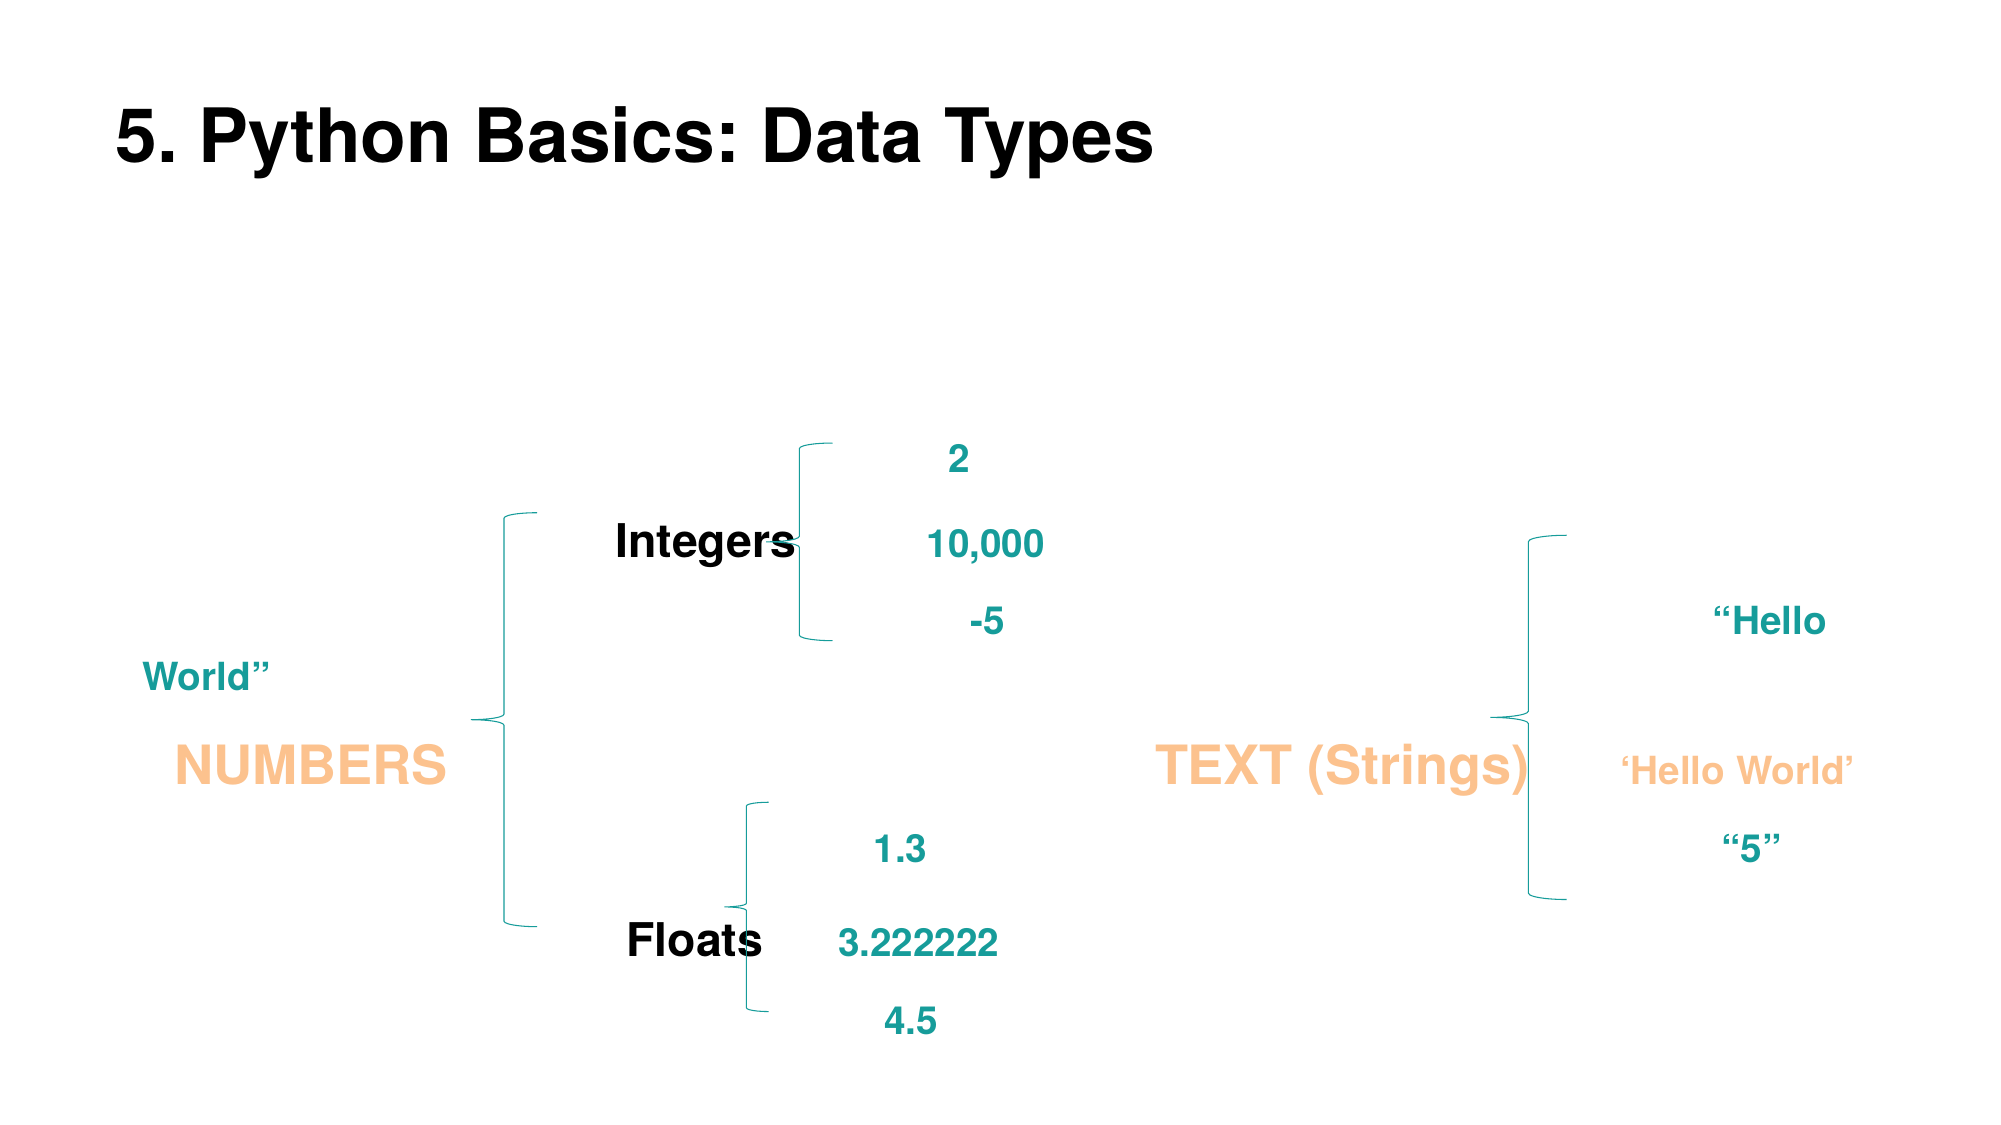

# 5. Python Basics: Data Types

                                                                           2
                                            Integers          10,000
                                                                             -5                                                                  “Hello World”
   NUMBERS                                                                 TEXT (Strings)      ‘Hello World’
                                                                    1.3                                                                          “5”
                                             Floats     3.222222
                                                                     4.5